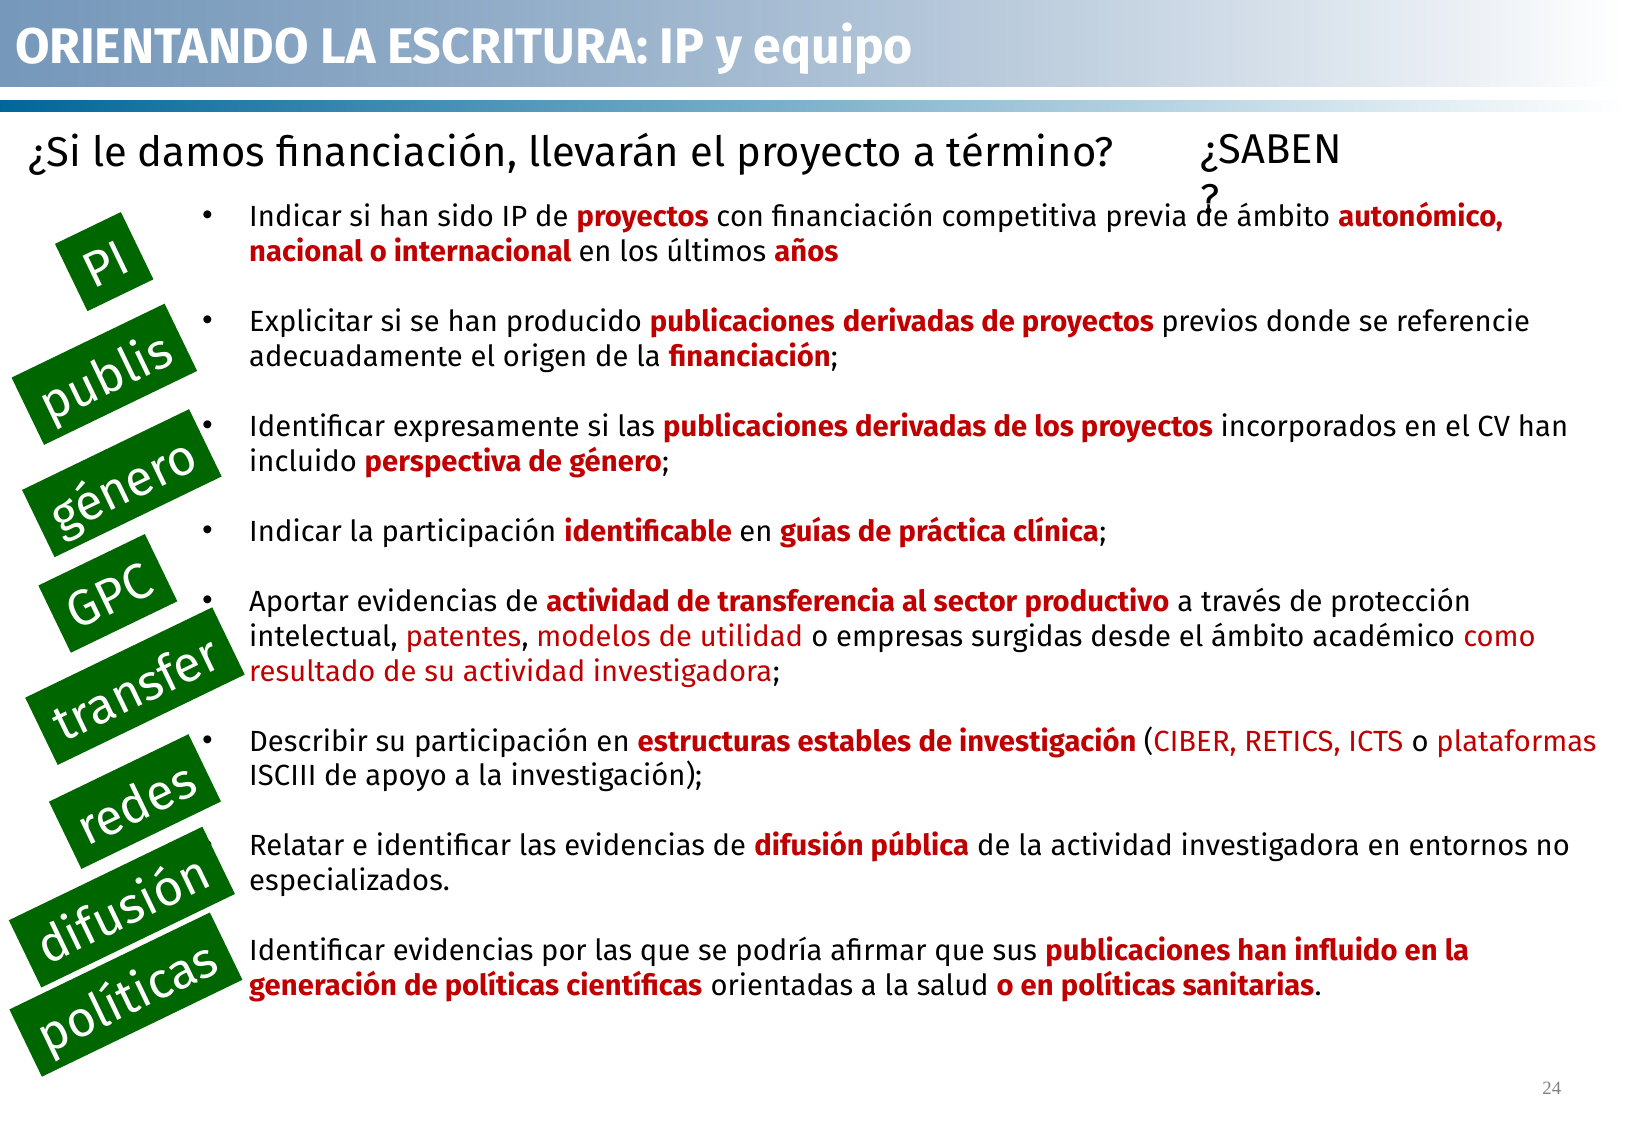

# ORIENTANDO LA ESCRITURA: IP y equipo
¿SABEN?
¿Si le damos financiación, llevarán el proyecto a término?

Indicar si han sido IP de proyectos con financiación competitiva previa de ámbito autonómico, nacional o internacional en los últimos años

Explicitar si se han producido publicaciones derivadas de proyectos previos donde se referencie adecuadamente el origen de la financiación;

Identificar expresamente si las publicaciones derivadas de los proyectos incorporados en el CV han incluido perspectiva de género;

Indicar la participación identificable en guías de práctica clínica;

Aportar evidencias de actividad de transferencia al sector productivo a través de protección intelectual, patentes, modelos de utilidad o empresas surgidas desde el ámbito académico como resultado de su actividad investigadora;

Describir su participación en estructuras estables de investigación (CIBER, RETICS, ICTS o plataformas ISCIII de apoyo a la investigación);

Relatar e identificar las evidencias de difusión pública de la actividad investigadora en entornos no especializados.

Identificar evidencias por las que se podría afirmar que sus publicaciones han influido en la generación de políticas científicas orientadas a la salud o en políticas sanitarias.
PI
publis
género
GPC
transfer
redes
difusión
políticas